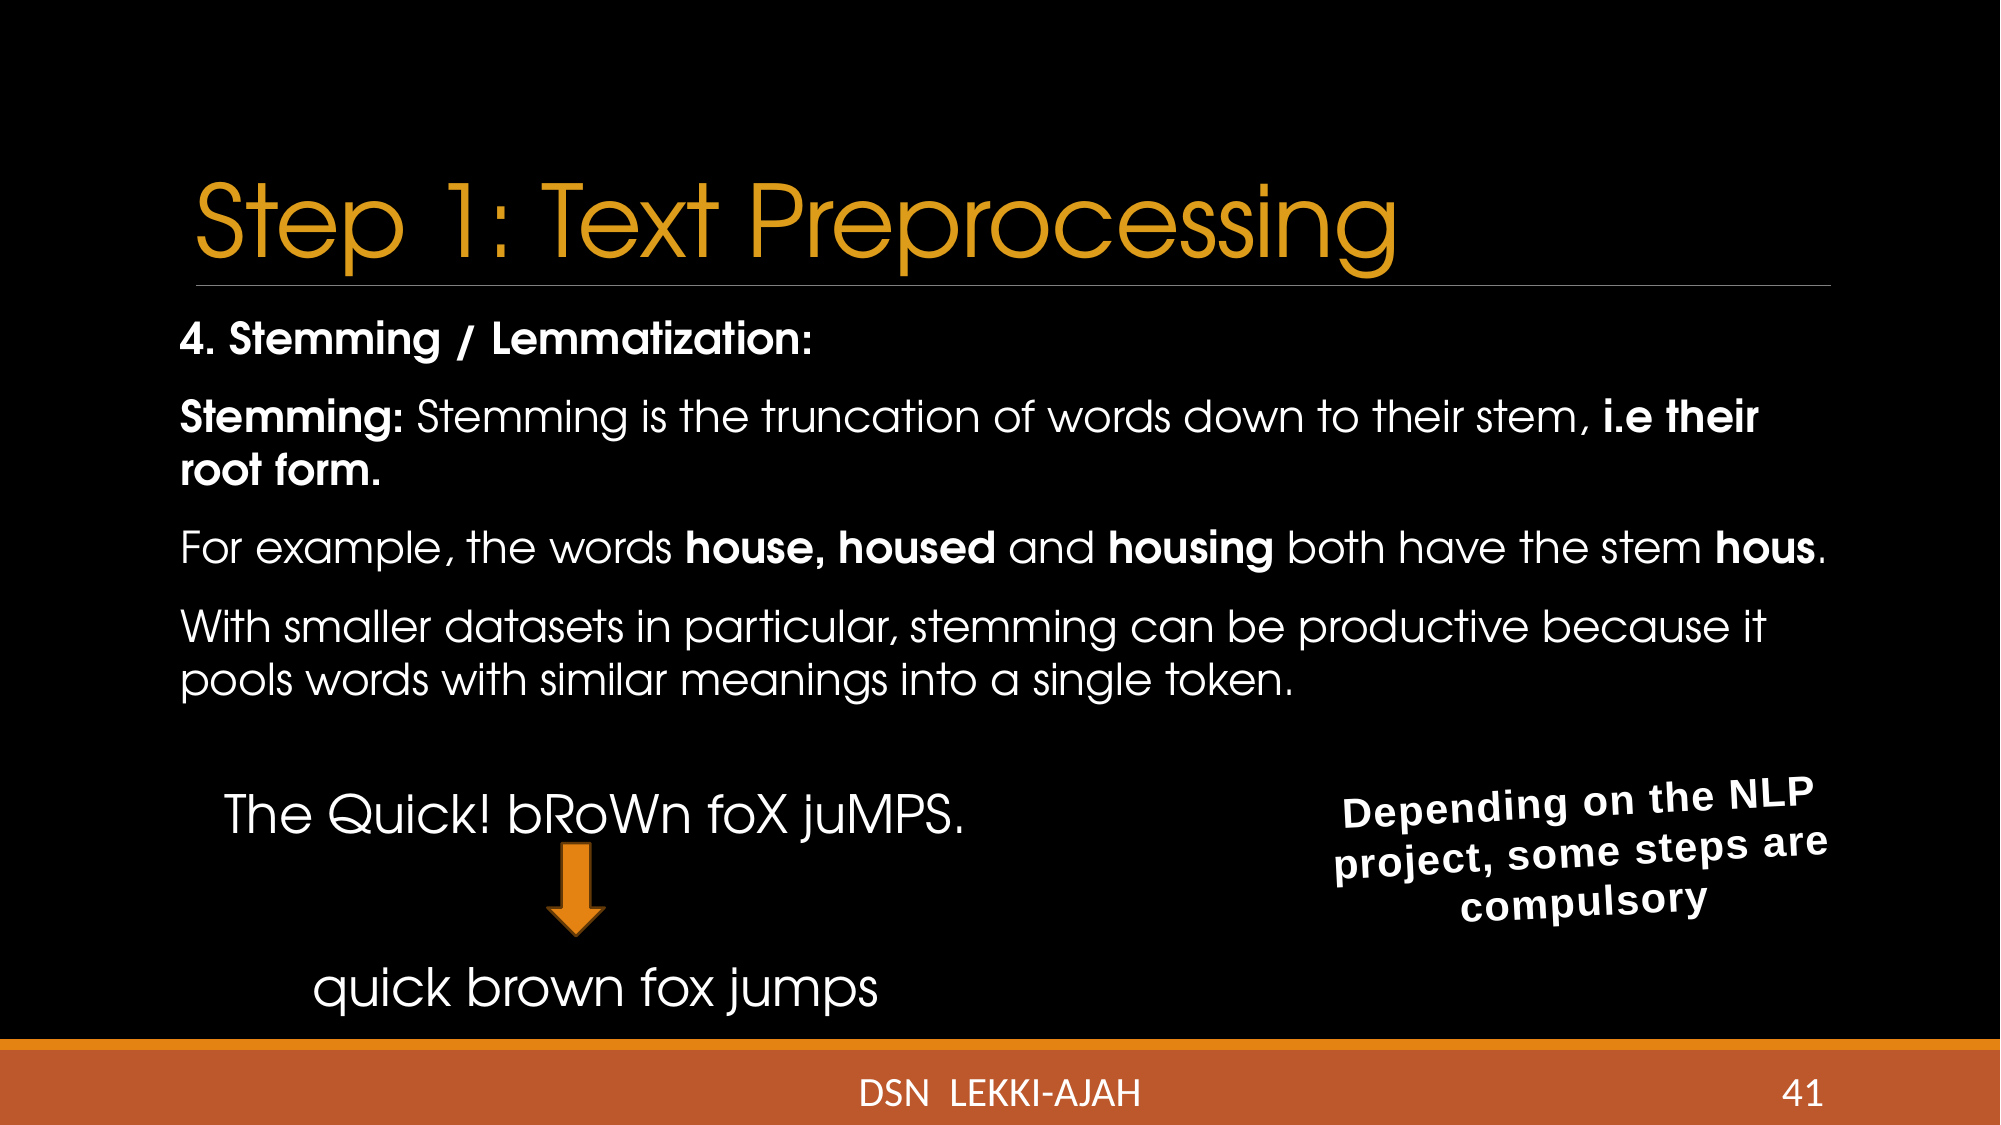

# Step 1: Text Preprocessing
4. Stemming / Lemmatization:
Stemming: Stemming is the truncation of words down to their stem, i.e their root form.
For example, the words house, housed and housing both have the stem hous.
With smaller datasets in particular, stemming can be productive because it pools words with similar meanings into a single token.

Depending on the NLP project, some steps are compulsory
The Quick! bRoWn foX juMPS.

quick brown fox jumps

DSN  LEKKI-AJAH
41